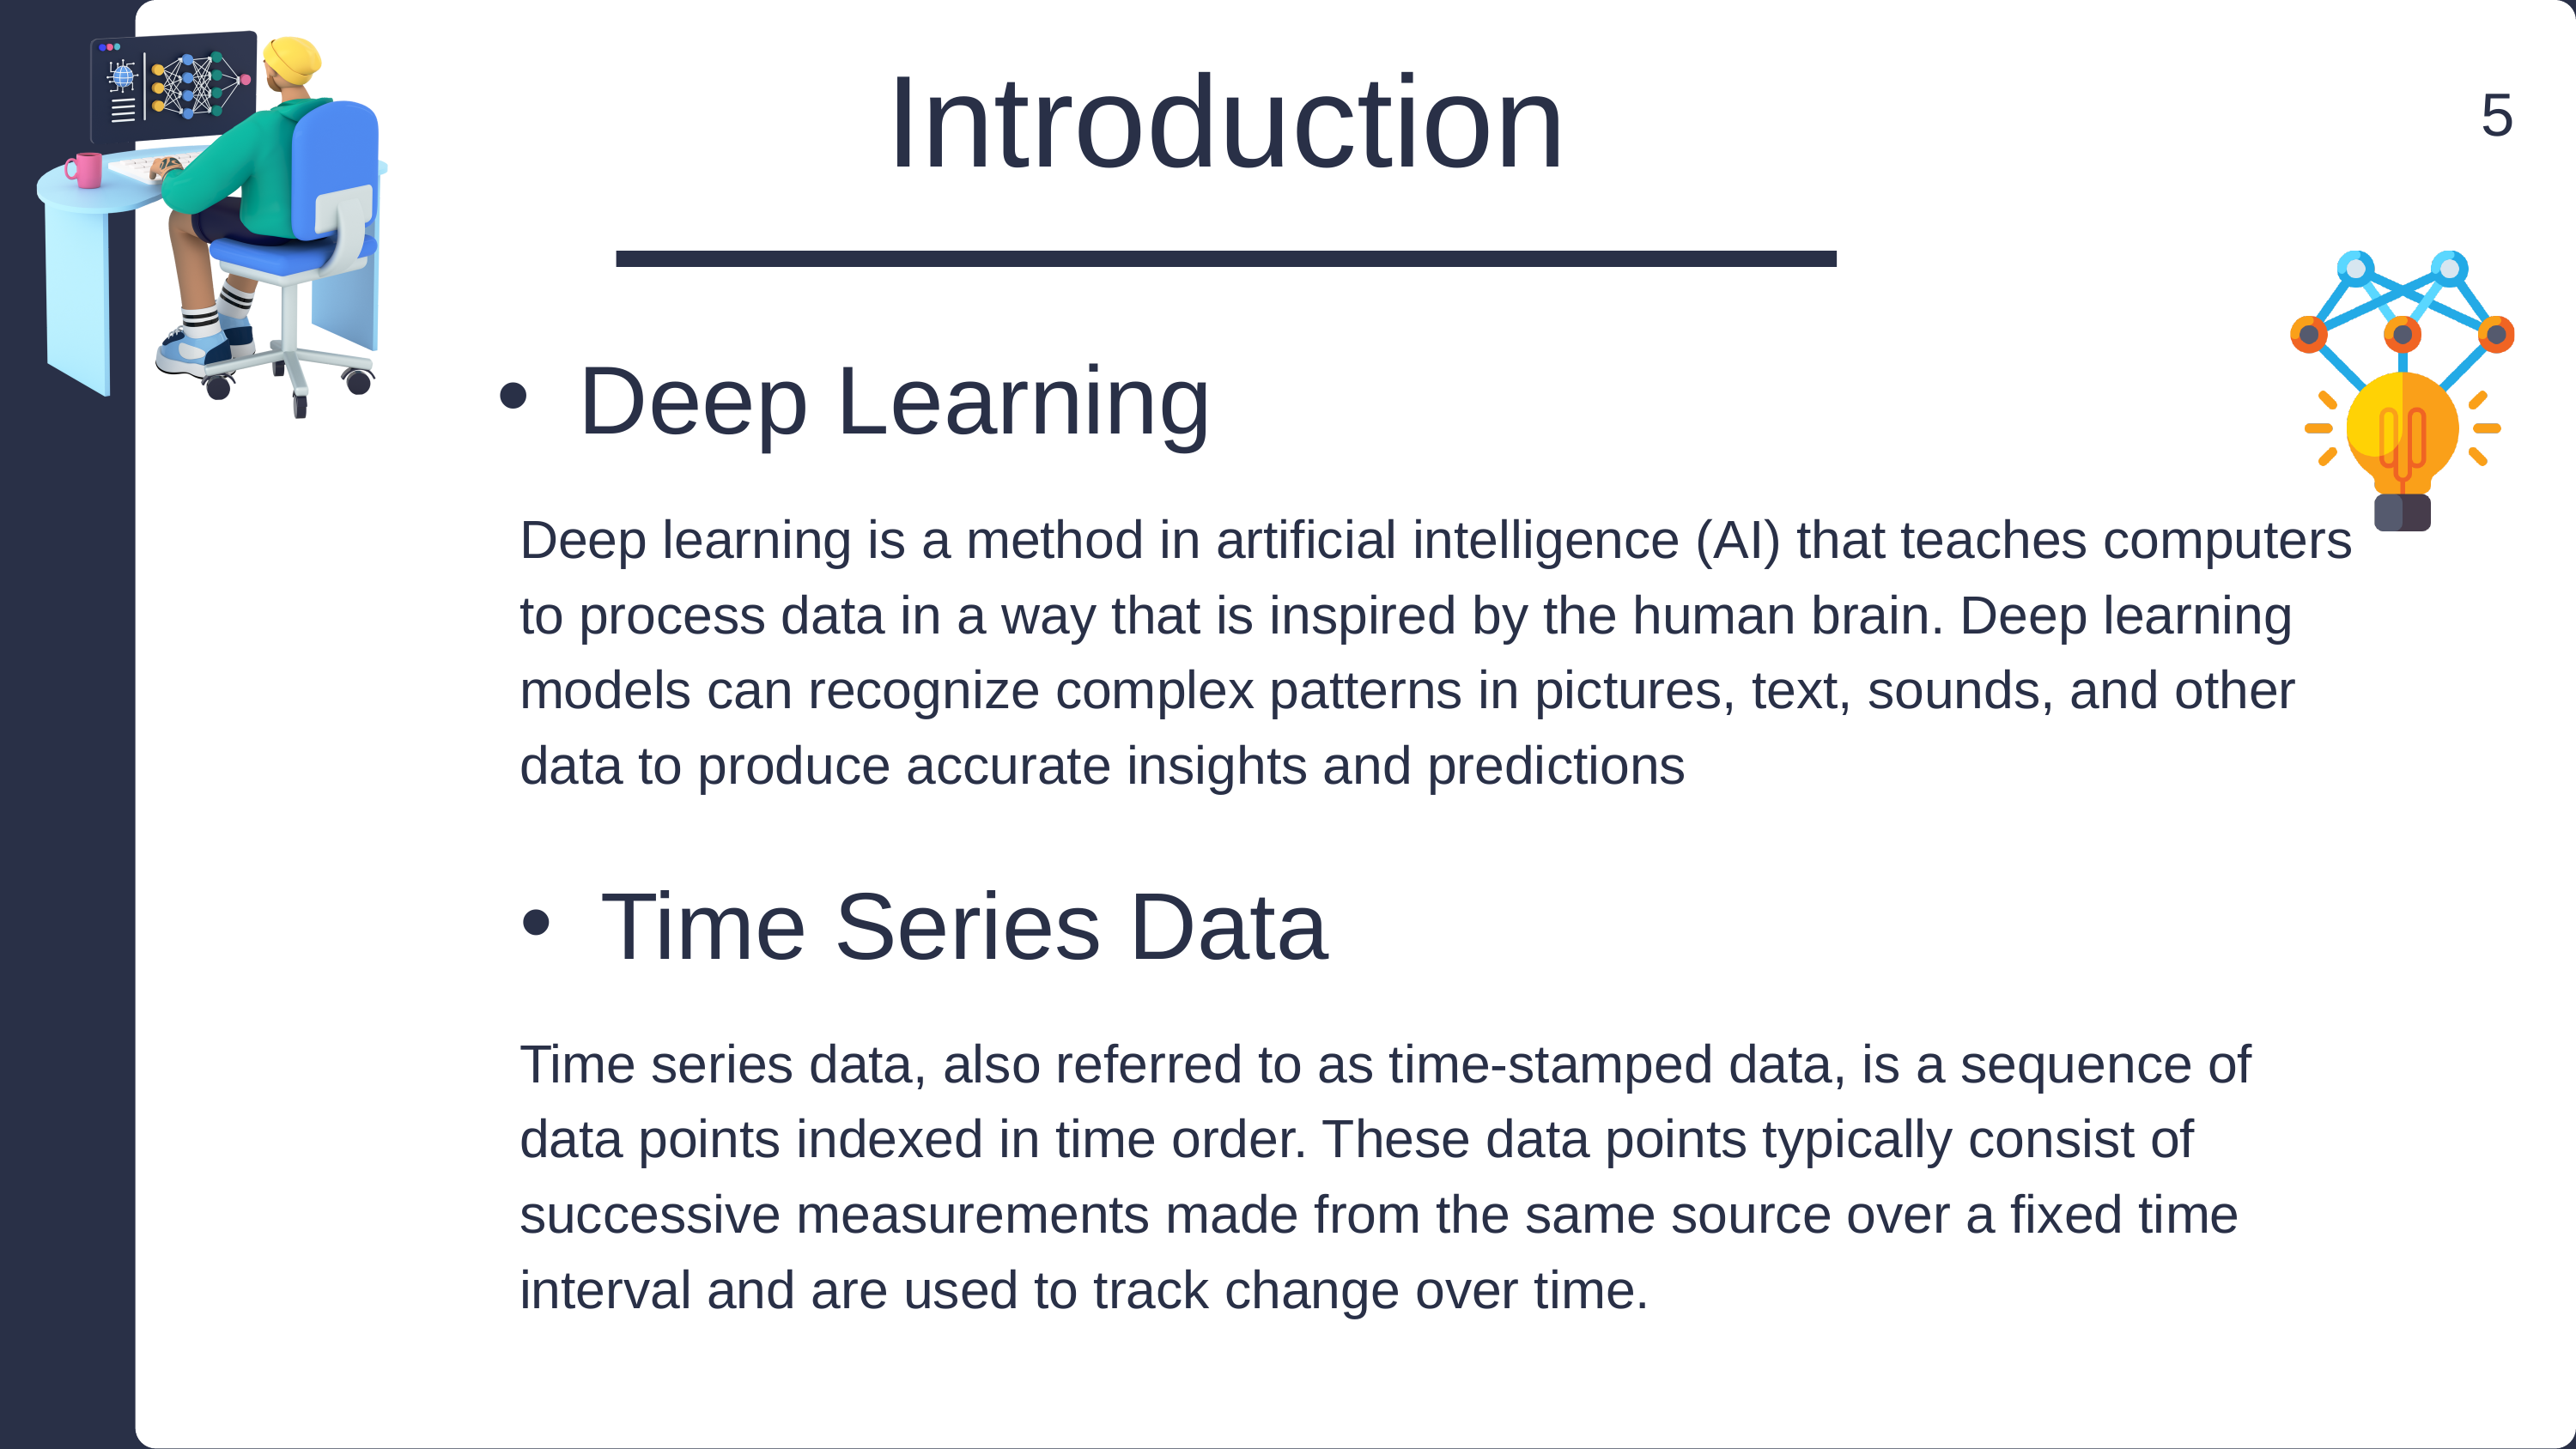

Introduction

5

Deep Learning
Deep learning is a method in artificial intelligence (AI) that teaches computers to process data in a way that is inspired by the human brain. Deep learning models can recognize complex patterns in pictures, text, sounds, and other data to produce accurate insights and predictions
Time Series Data
Time series data, also referred to as time-stamped data, is a sequence of data points indexed in time order. These data points typically consist of successive measurements made from the same source over a fixed time interval and are used to track change over time.